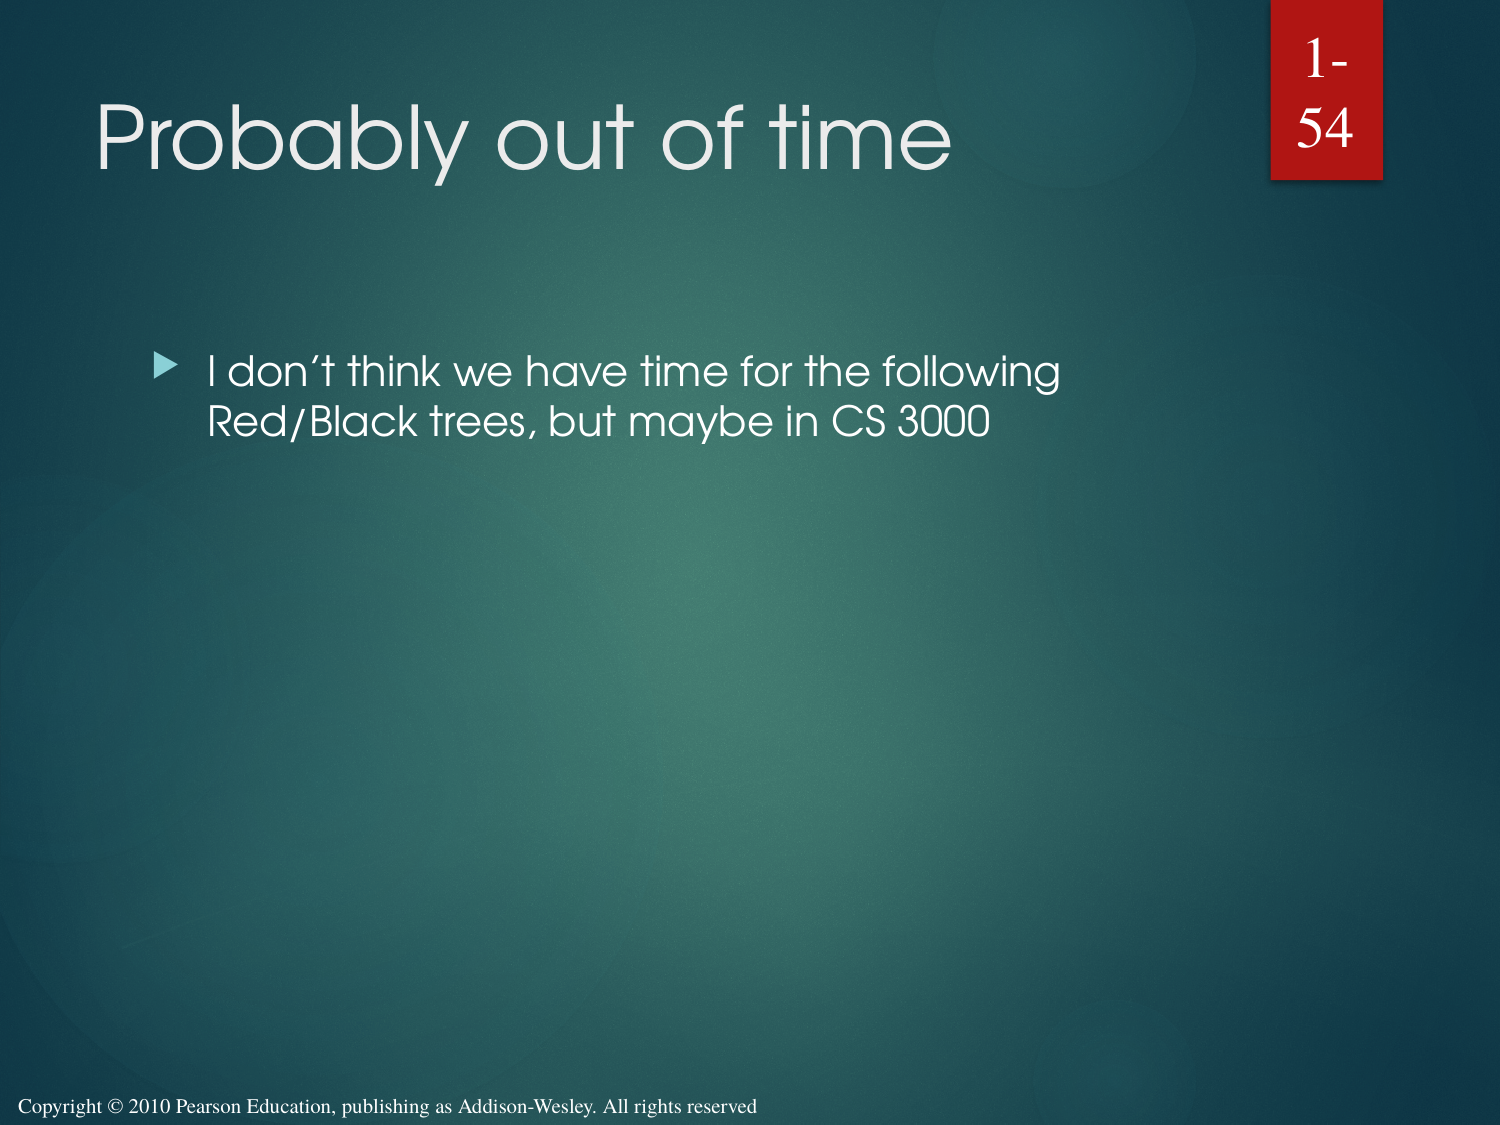

1-54
# Probably out of time
I don’t think we have time for the following Red/Black trees, but maybe in CS 3000